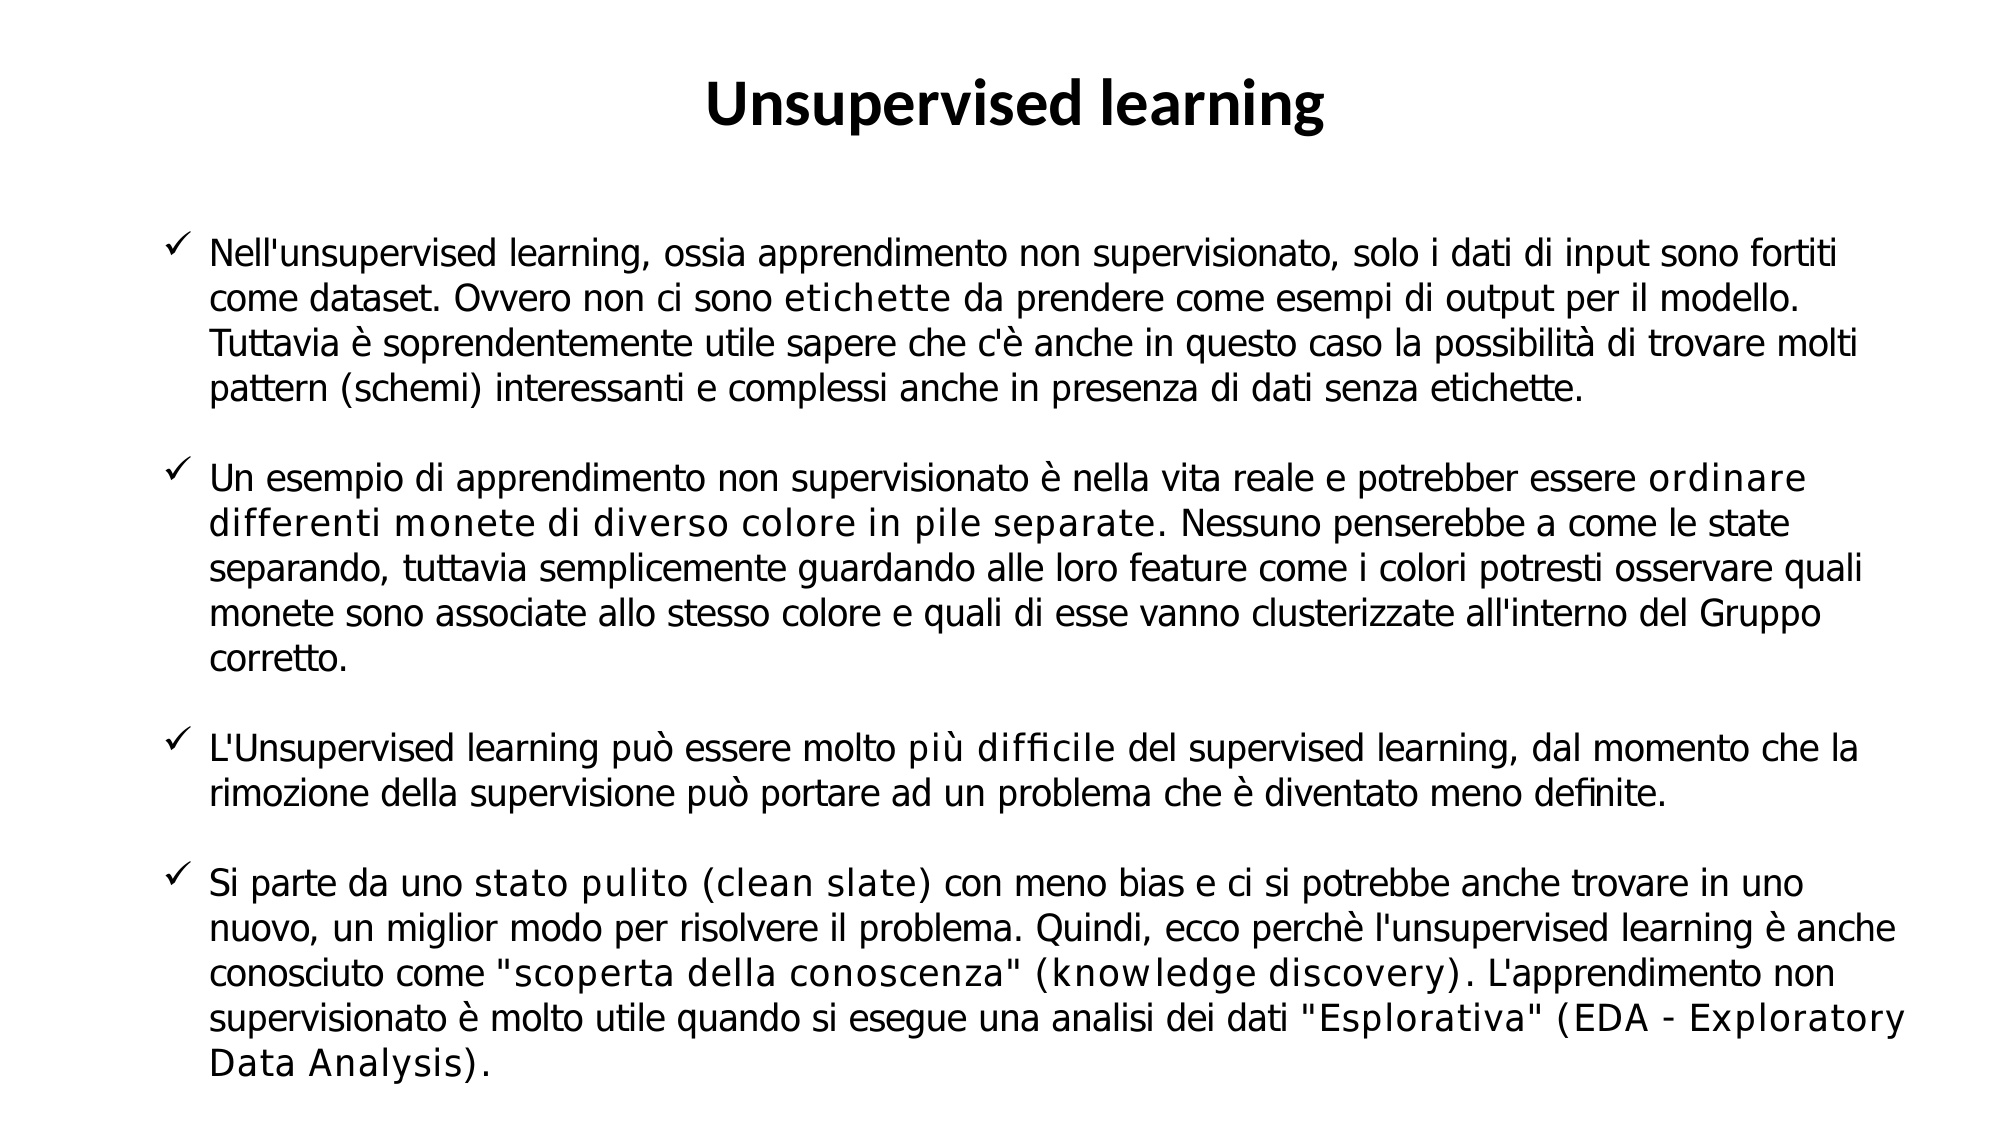

Unsupervised learning
Nell'unsupervised learning, ossia apprendimento non supervisionato, solo i dati di input sono fortiti come dataset. Ovvero non ci sono etichette da prendere come esempi di output per il modello. Tuttavia è soprendentemente utile sapere che c'è anche in questo caso la possibilità di trovare molti pattern (schemi) interessanti e complessi anche in presenza di dati senza etichette.

Un esempio di apprendimento non supervisionato è nella vita reale e potrebber essere ordinare differenti monete di diverso colore in pile separate. Nessuno penserebbe a come le state separando, tuttavia semplicemente guardando alle loro feature come i colori potresti osservare quali monete sono associate allo stesso colore e quali di esse vanno clusterizzate all'interno del Gruppo corretto.

L'Unsupervised learning può essere molto più difficile del supervised learning, dal momento che la rimozione della supervisione può portare ad un problema che è diventato meno definite.

Si parte da uno stato pulito (clean slate) con meno bias e ci si potrebbe anche trovare in uno nuovo, un miglior modo per risolvere il problema. Quindi, ecco perchè l'unsupervised learning è anche conosciuto come "scoperta della conoscenza" (knowledge discovery). L'apprendimento non supervisionato è molto utile quando si esegue una analisi dei dati "Esplorativa" (EDA - Exploratory Data Analysis).